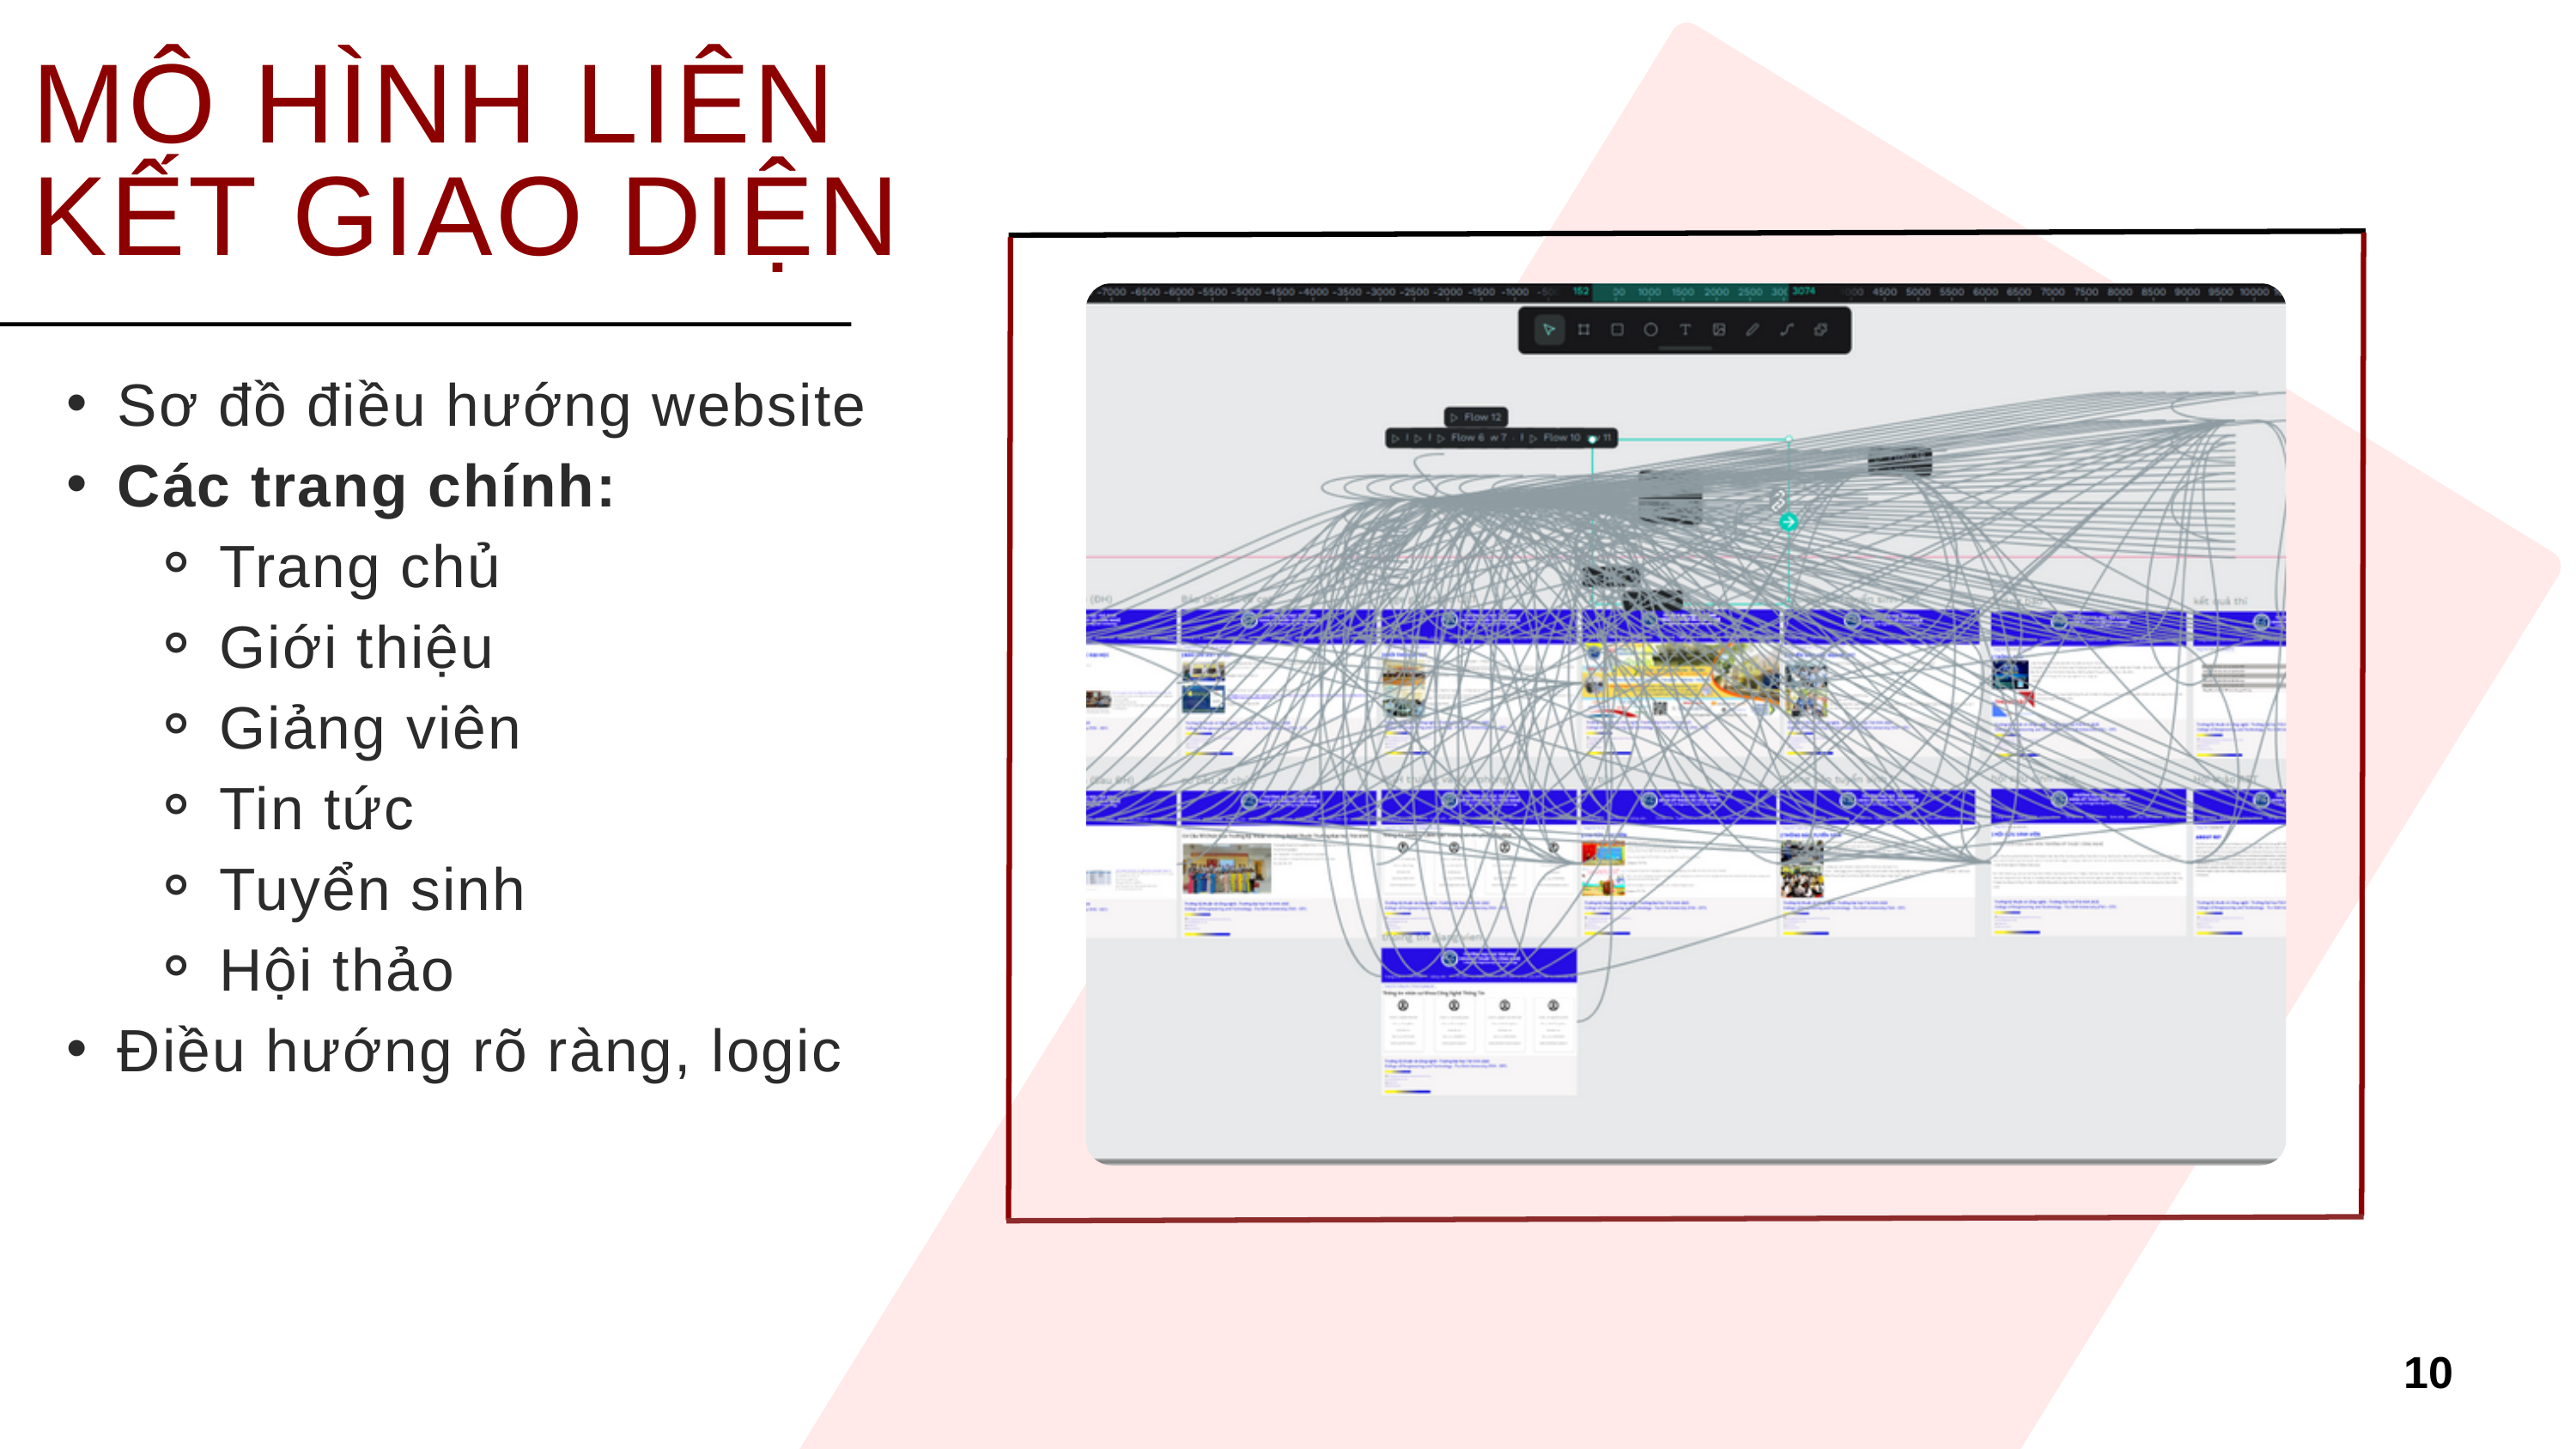

MÔ HÌNH LIÊN KẾT GIAO DIỆN

Sơ đồ điều hướng website
Các trang chính:
Trang chủ
Giới thiệu
Giảng viên
Tin tức
Tuyển sinh
Hội thảo
Điều hướng rõ ràng, logic

10